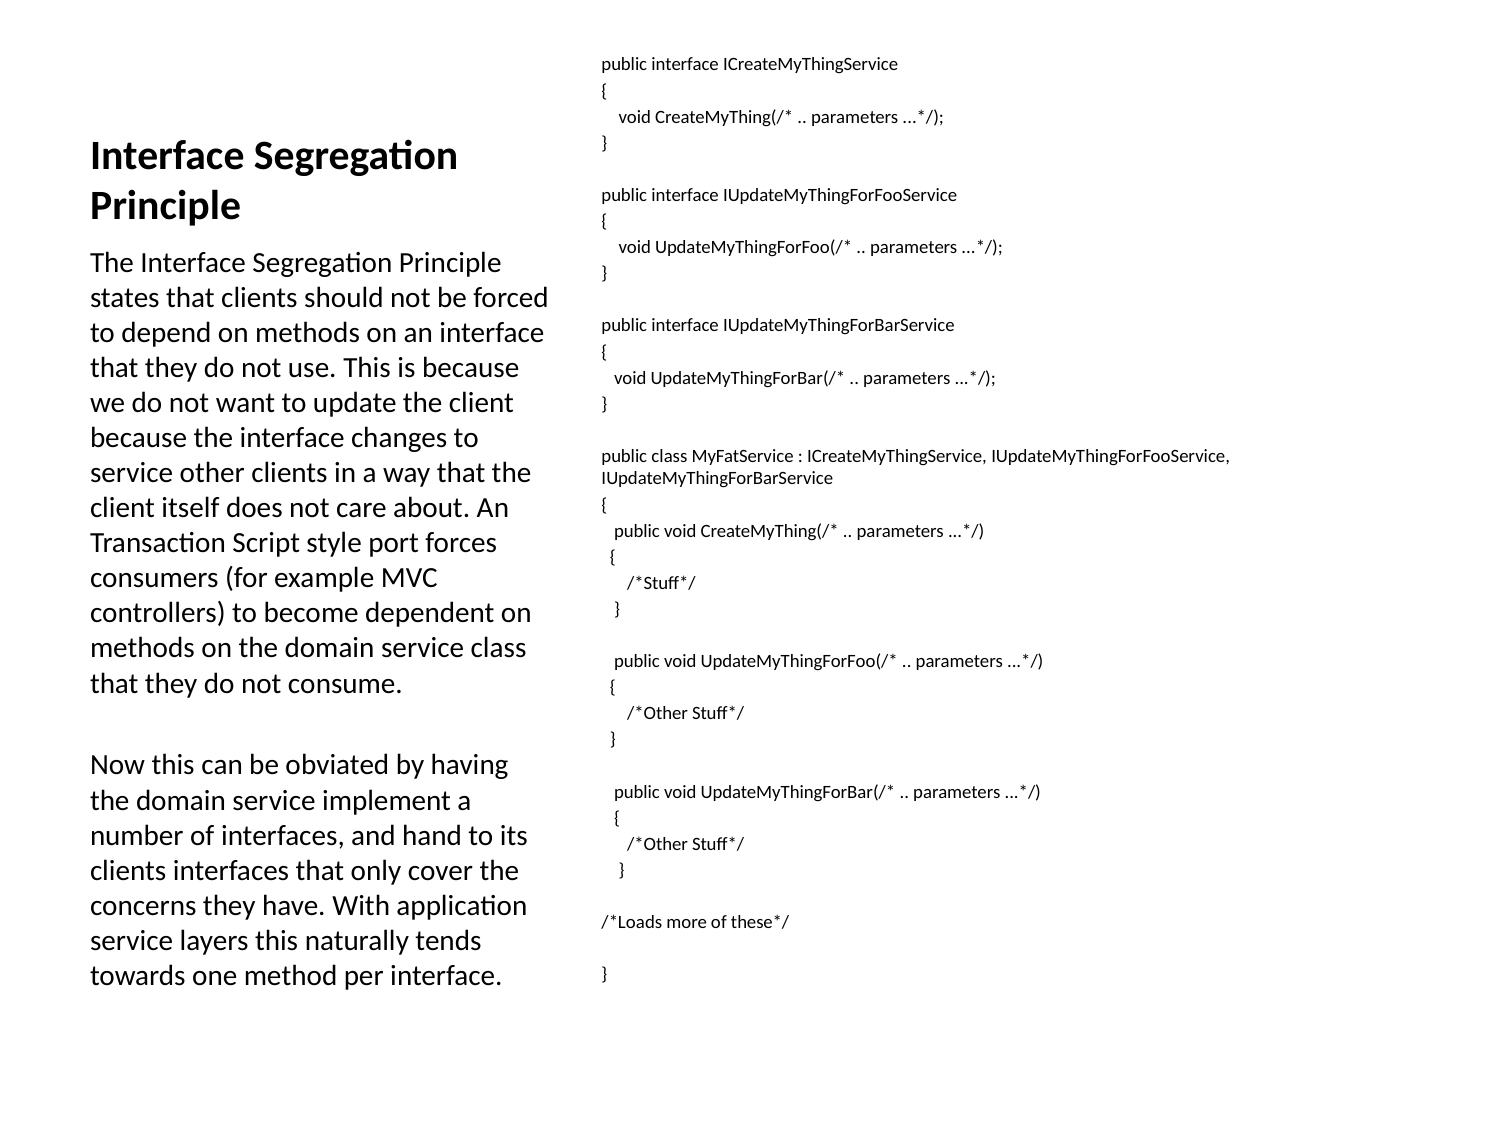

# Interface Segregation Principle
public interface ICreateMyThingService
{
    void CreateMyThing(/* .. parameters ...*/);
}

public interface IUpdateMyThingForFooService
{
    void UpdateMyThingForFoo(/* .. parameters ...*/);
}

public interface IUpdateMyThingForBarService
{
   void UpdateMyThingForBar(/* .. parameters ...*/);
}

public class MyFatService : ICreateMyThingService, IUpdateMyThingForFooService, IUpdateMyThingForBarService
{
   public void CreateMyThing(/* .. parameters ...*/)
  {
      /*Stuff*/
   }

   public void UpdateMyThingForFoo(/* .. parameters ...*/)
  {
      /*Other Stuff*/
  }

   public void UpdateMyThingForBar(/* .. parameters ...*/)
   {
      /*Other Stuff*/
    }

/*Loads more of these*/

}
The Interface Segregation Principle states that clients should not be forced to depend on methods on an interface that they do not use. This is because we do not want to update the client because the interface changes to service other clients in a way that the client itself does not care about. An Transaction Script style port forces consumers (for example MVC controllers) to become dependent on methods on the domain service class that they do not consume.

Now this can be obviated by having the domain service implement a number of interfaces, and hand to its clients interfaces that only cover the concerns they have. With application service layers this naturally tends towards one method per interface.